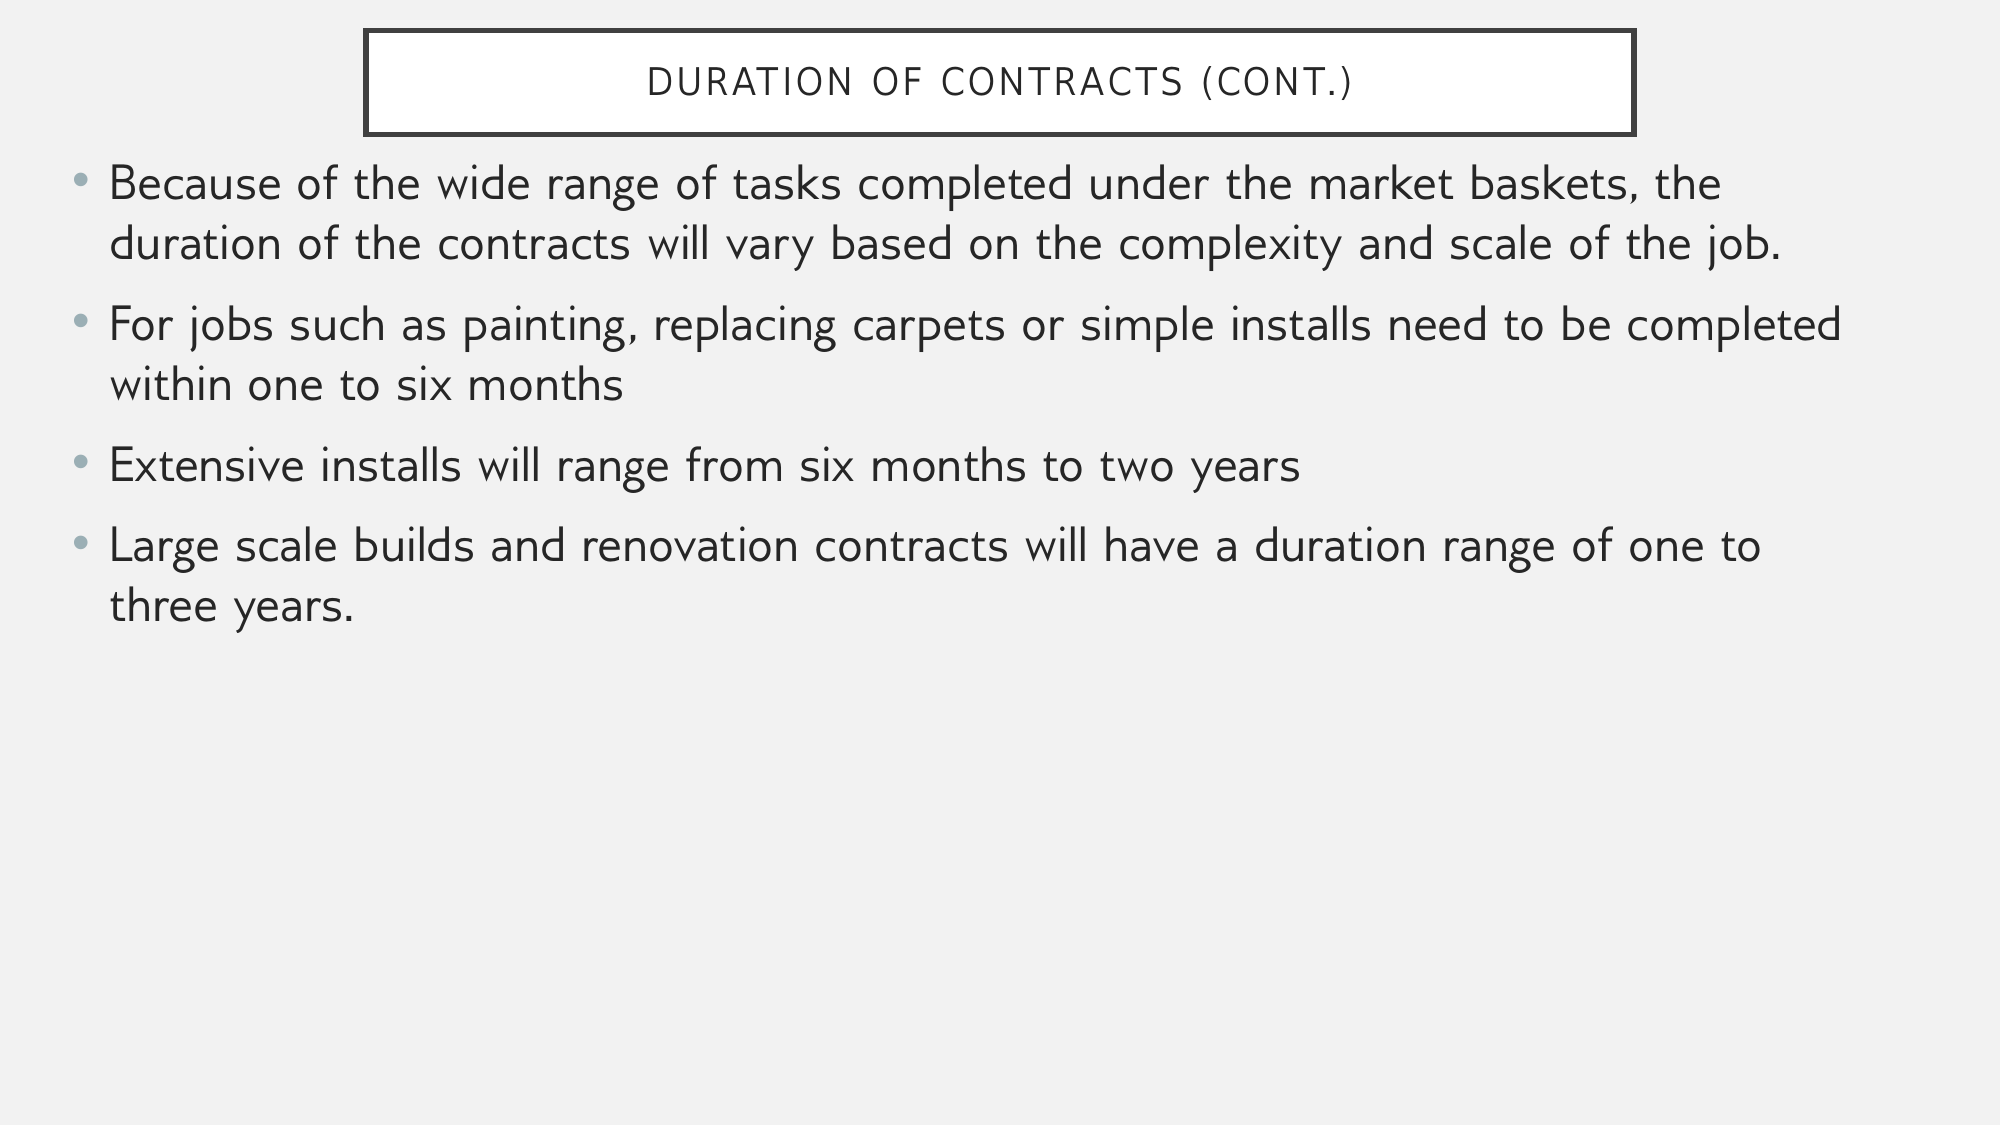

# Duration of contracts (cont.)
Because of the wide range of tasks completed under the market baskets, the duration of the contracts will vary based on the complexity and scale of the job.
For jobs such as painting, replacing carpets or simple installs need to be completed within one to six months
Extensive installs will range from six months to two years
Large scale builds and renovation contracts will have a duration range of one to three years.